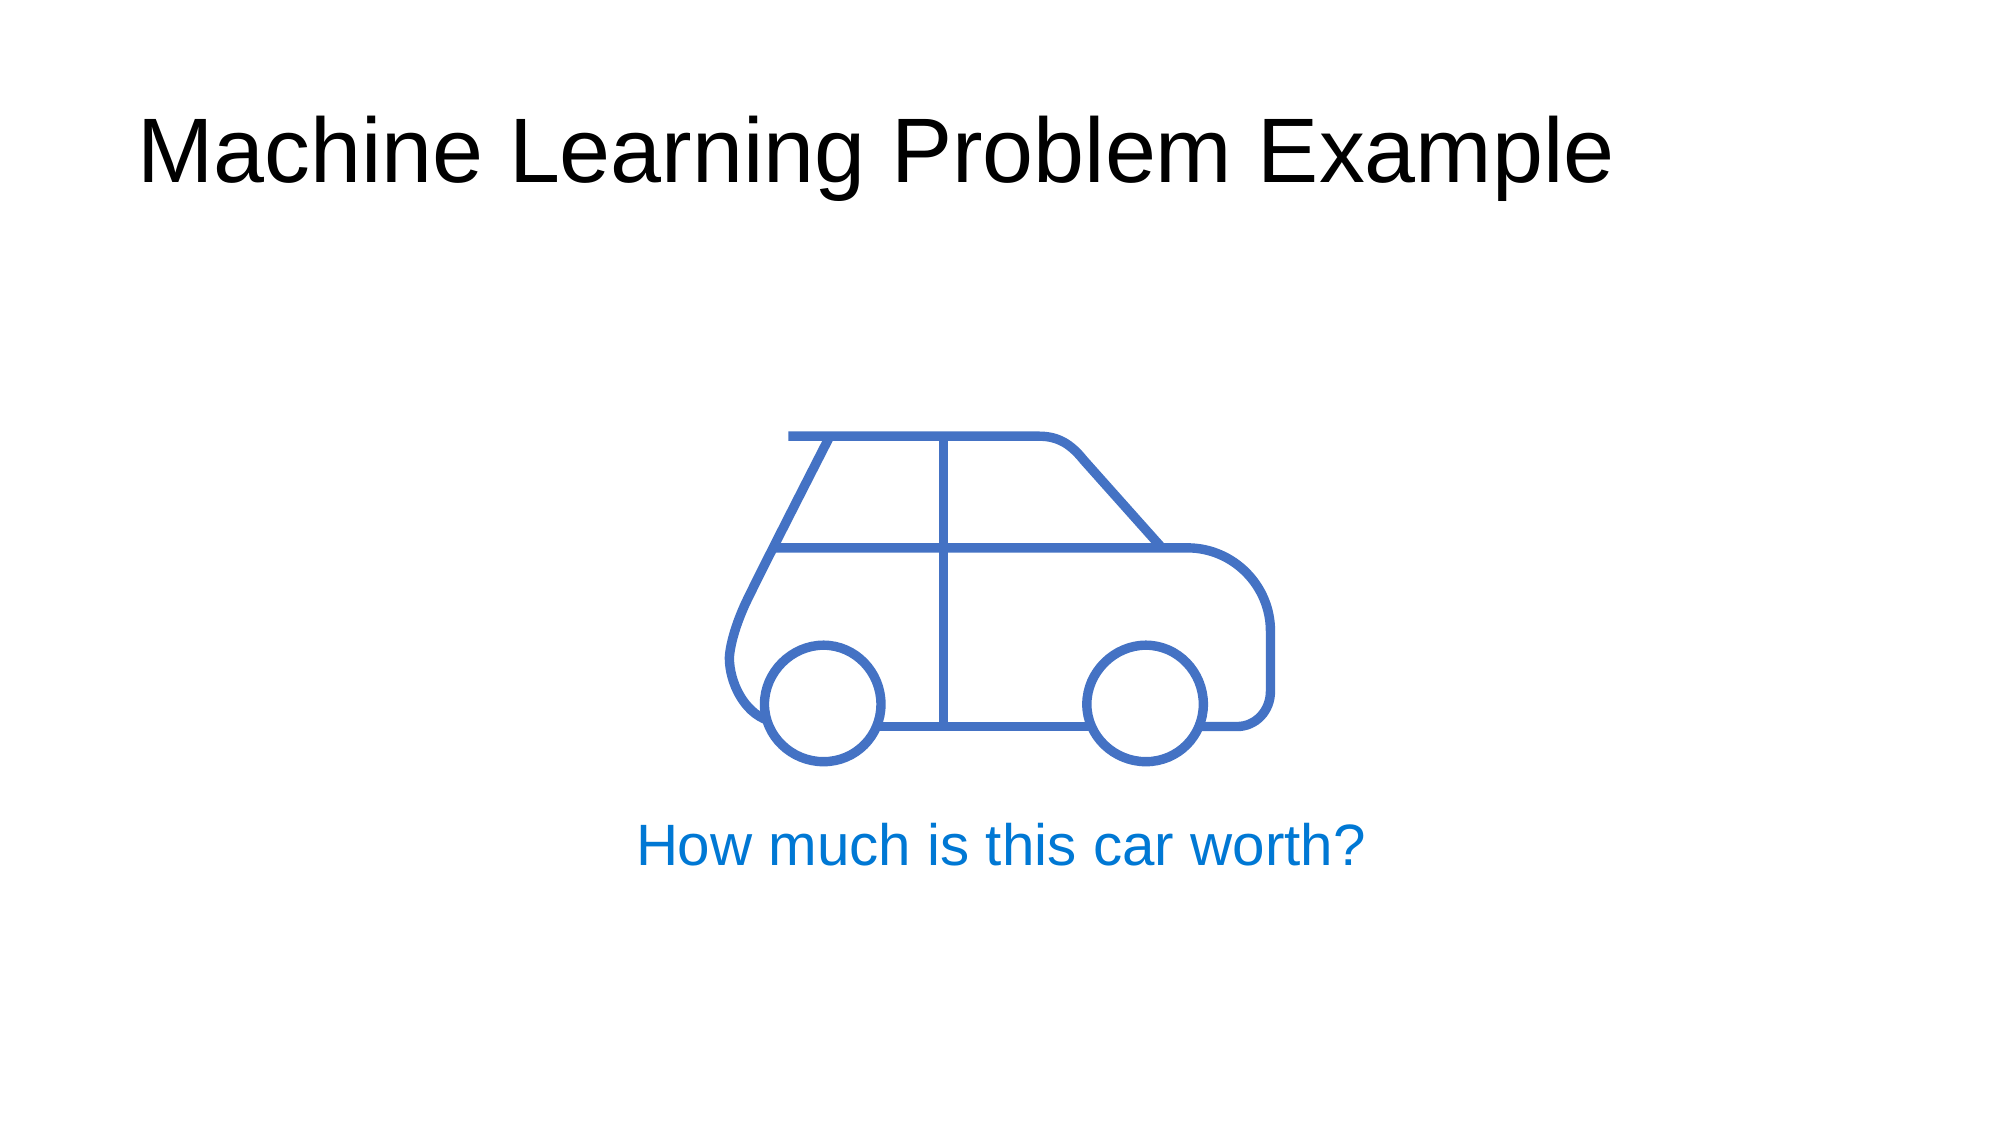

# Machine Learning Problem Example

How much is this car worth?